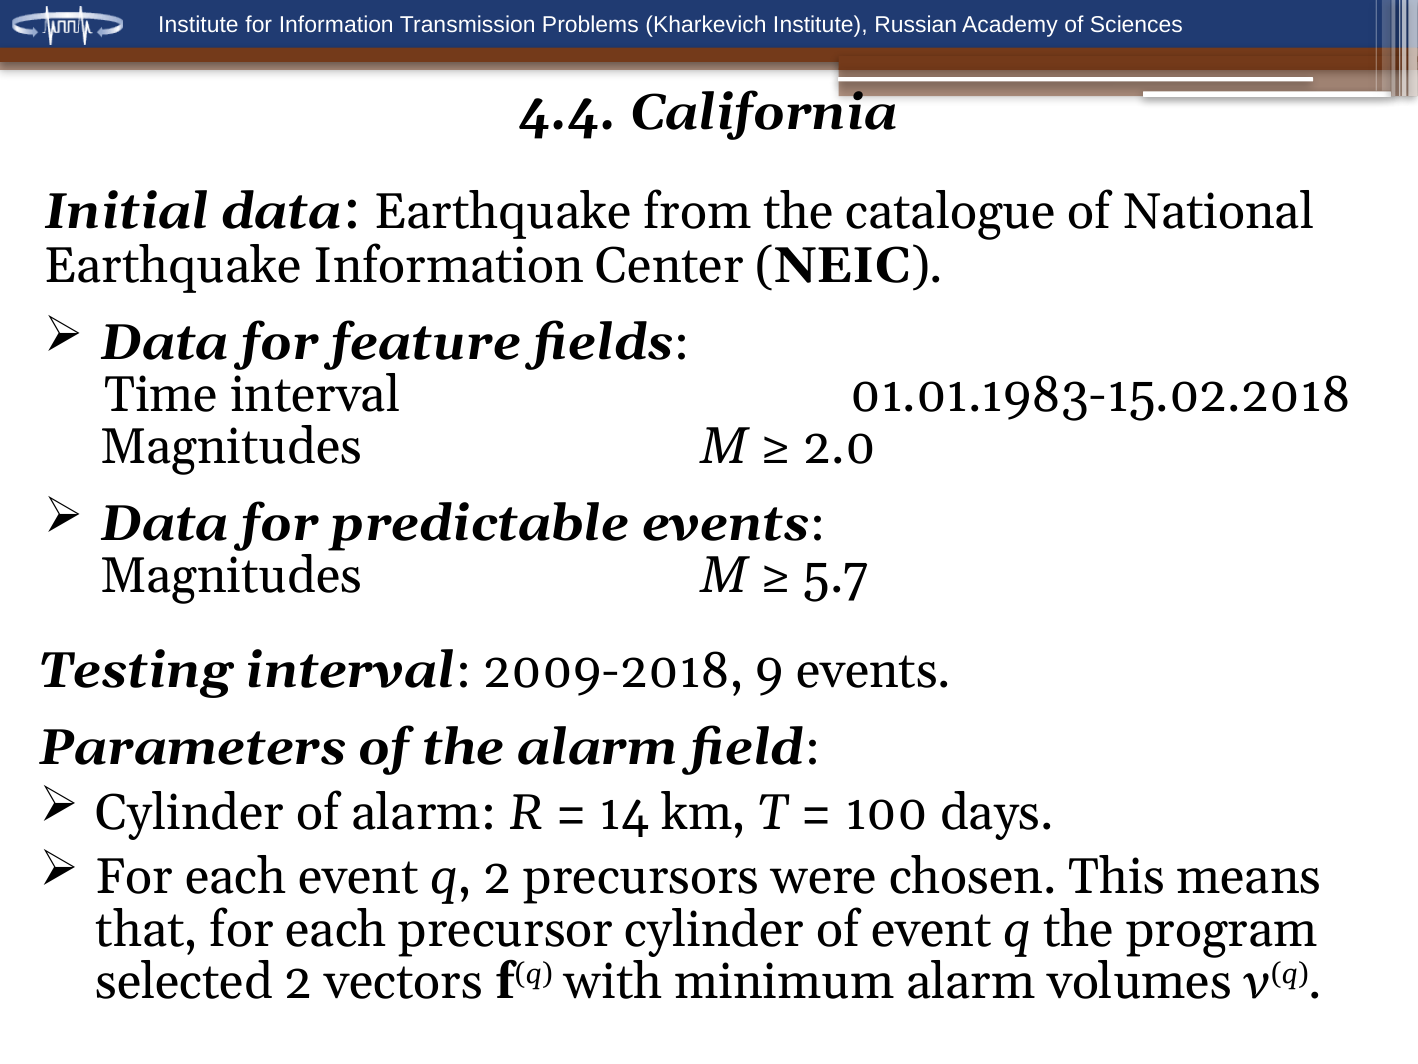

4.4. California
Initial data: Earthquake from the catalogue of National Earthquake Information Center (NEIC).
Data for feature fields:
     Time interval			01.01.1983-15.02.2018
	Magnitudes 			М ≥ 2.0
Data for predictable events:
	Magnitudes  			М ≥ 5.7
Testing interval: 2009-2018, 9 events.
Parameters of the alarm field:
Cylinder of alarm: R = 14 km, T = 100 days.
For each event q, 2 precursors were chosen. This means that, for each precursor cylinder of event q the program selected 2 vectors f(q) with minimum alarm volumes v(q).